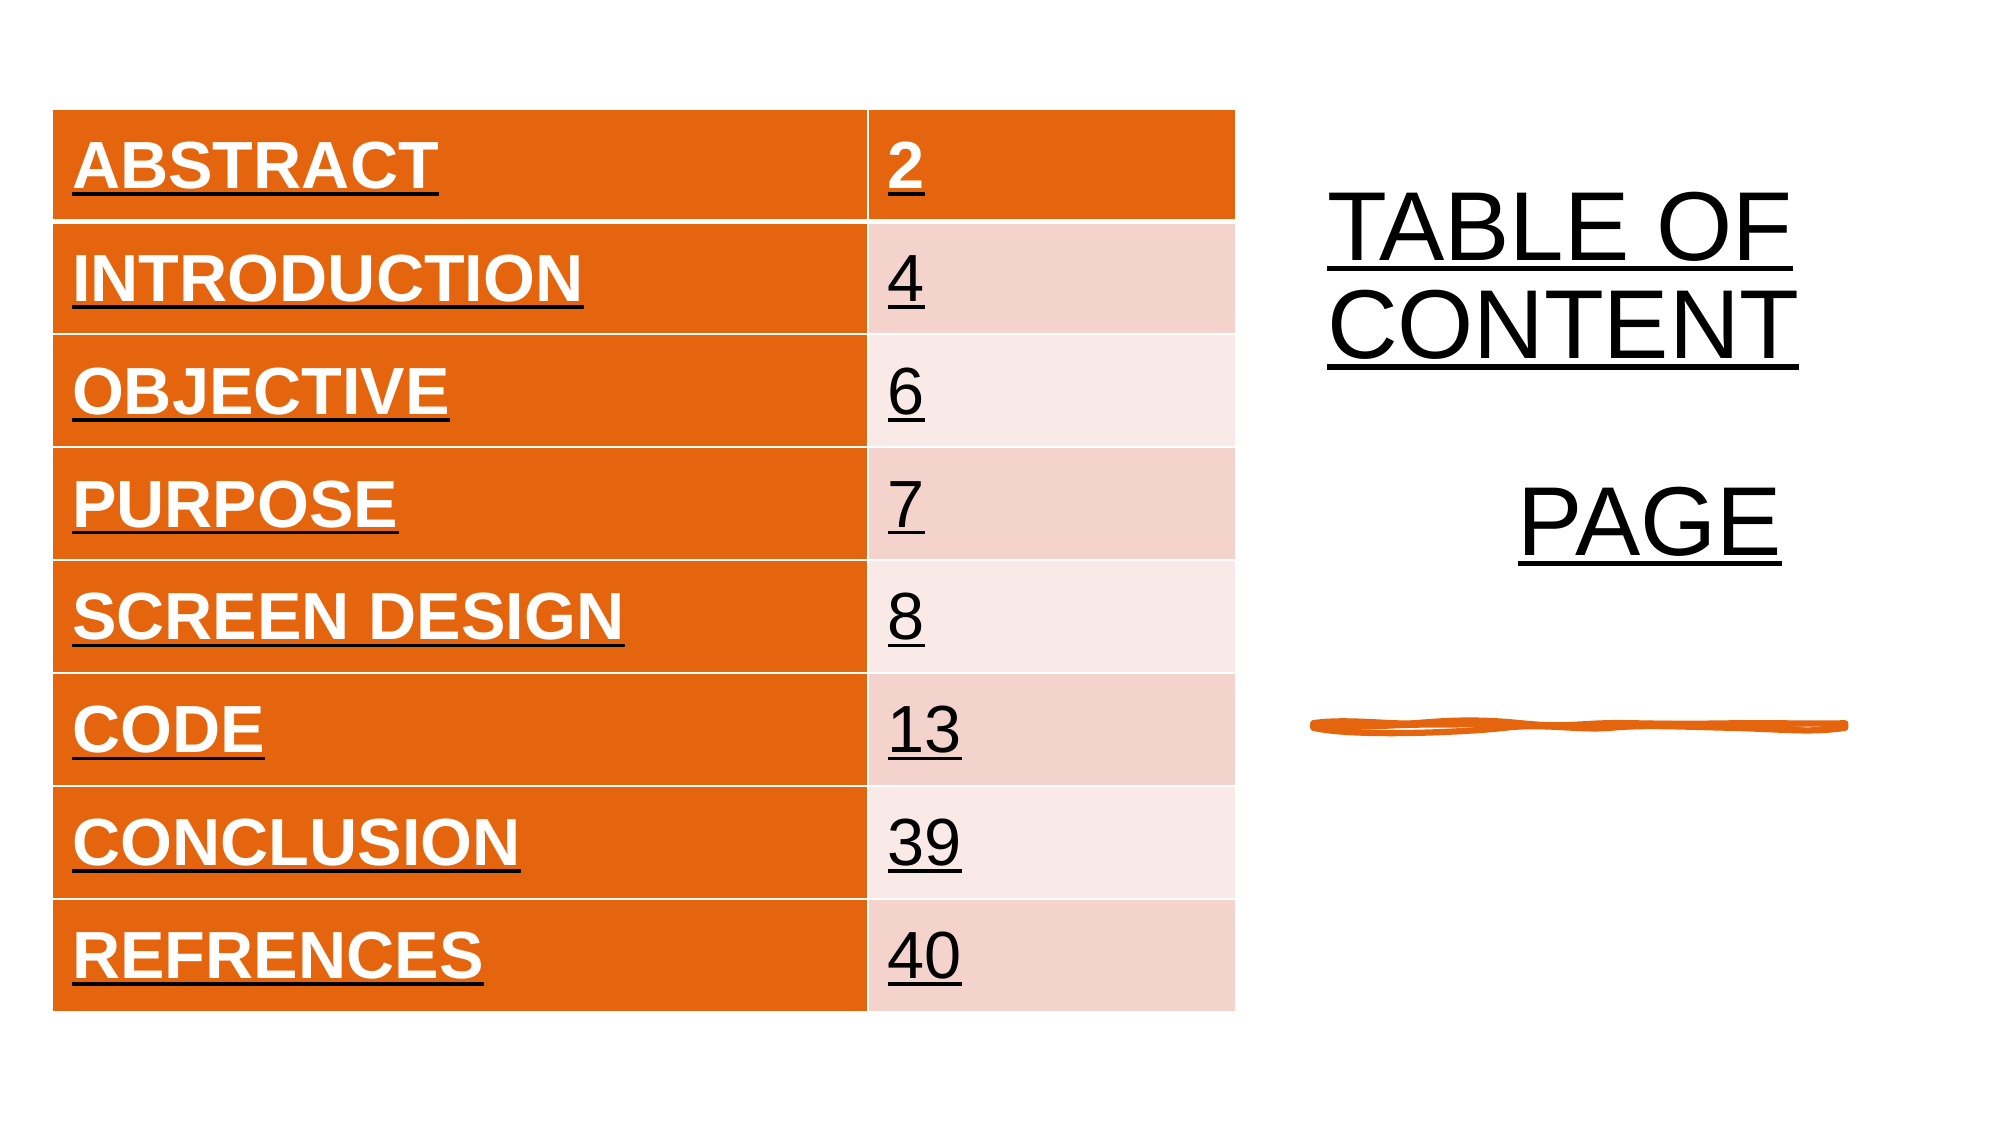

TABLE OF CONTENT                                PAGE

| ABSTRACT | 2 |
| --- | --- |
| INTRODUCTION | 4 |
| OBJECTIVE | 6 |
| PURPOSE | 7 |
| SCREEN DESIGN | 8 |
| CODE | 13 |
| CONCLUSION | 39 |
| REFRENCES | 40 |